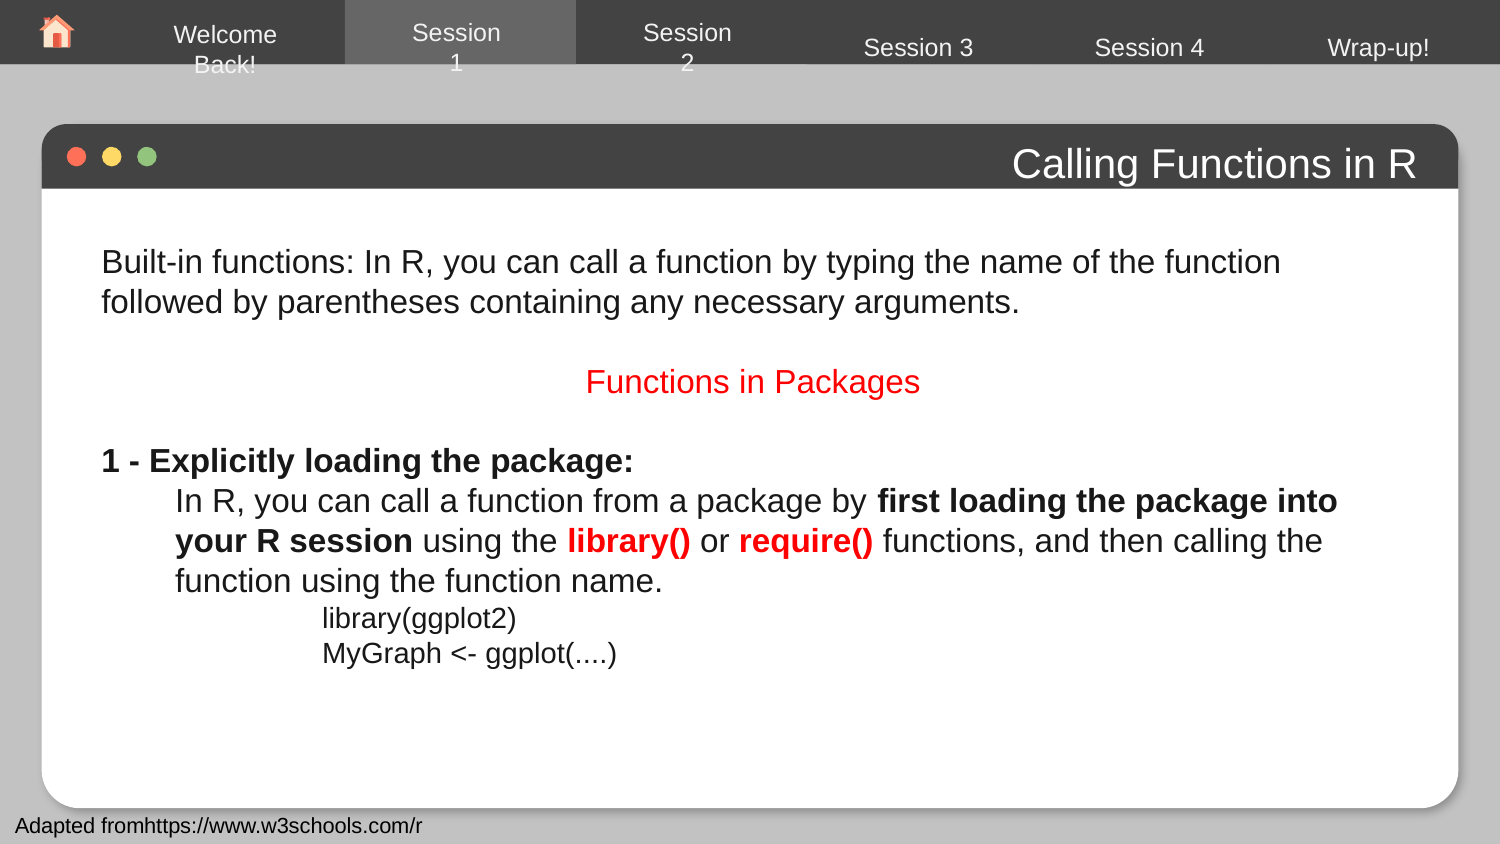

Session 2
Session 4
Wrap-up!
Session 3
Session 1
Welcome Back!
# Calling Functions in R
Built-in functions: In R, you can call a function by typing the name of the function followed by parentheses containing any necessary arguments.

Functions in Packages

1 - Explicitly loading the package:
In R, you can call a function from a package by first loading the package into your R session using the library() or require() functions, and then calling the function using the function name.
library(ggplot2)
MyGraph <- ggplot(....)
Adapted fromhttps://www.w3schools.com/r